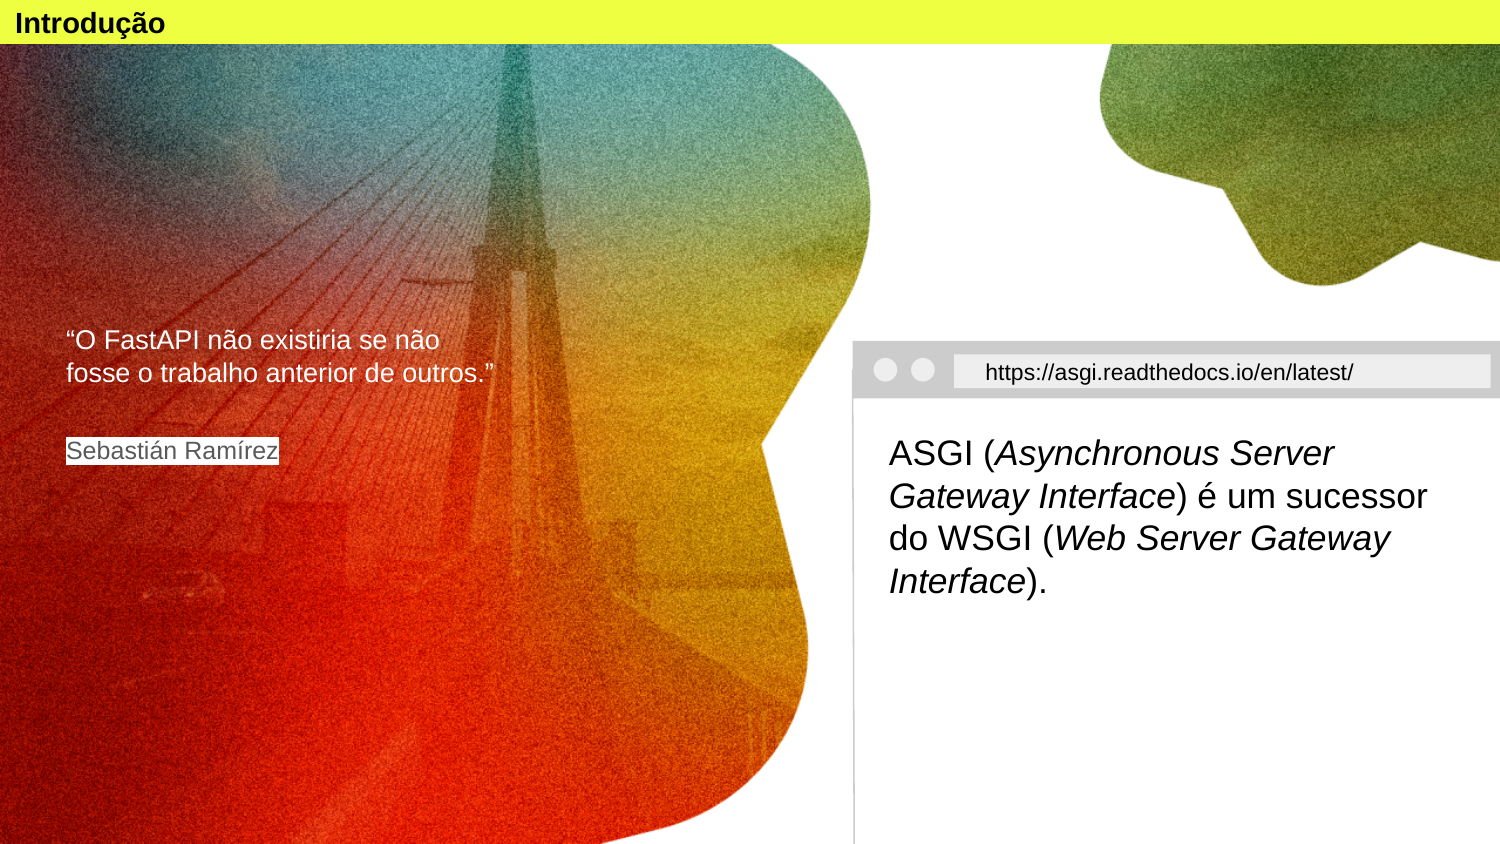

Introdução
# “O FastAPI não existiria se não fosse o trabalho anterior de outros.”

https://asgi.readthedocs.io/en/latest/

Sebastián Ramírez
ASGI (Asynchronous Server Gateway Interface) é um sucessor do WSGI (Web Server Gateway Interface).